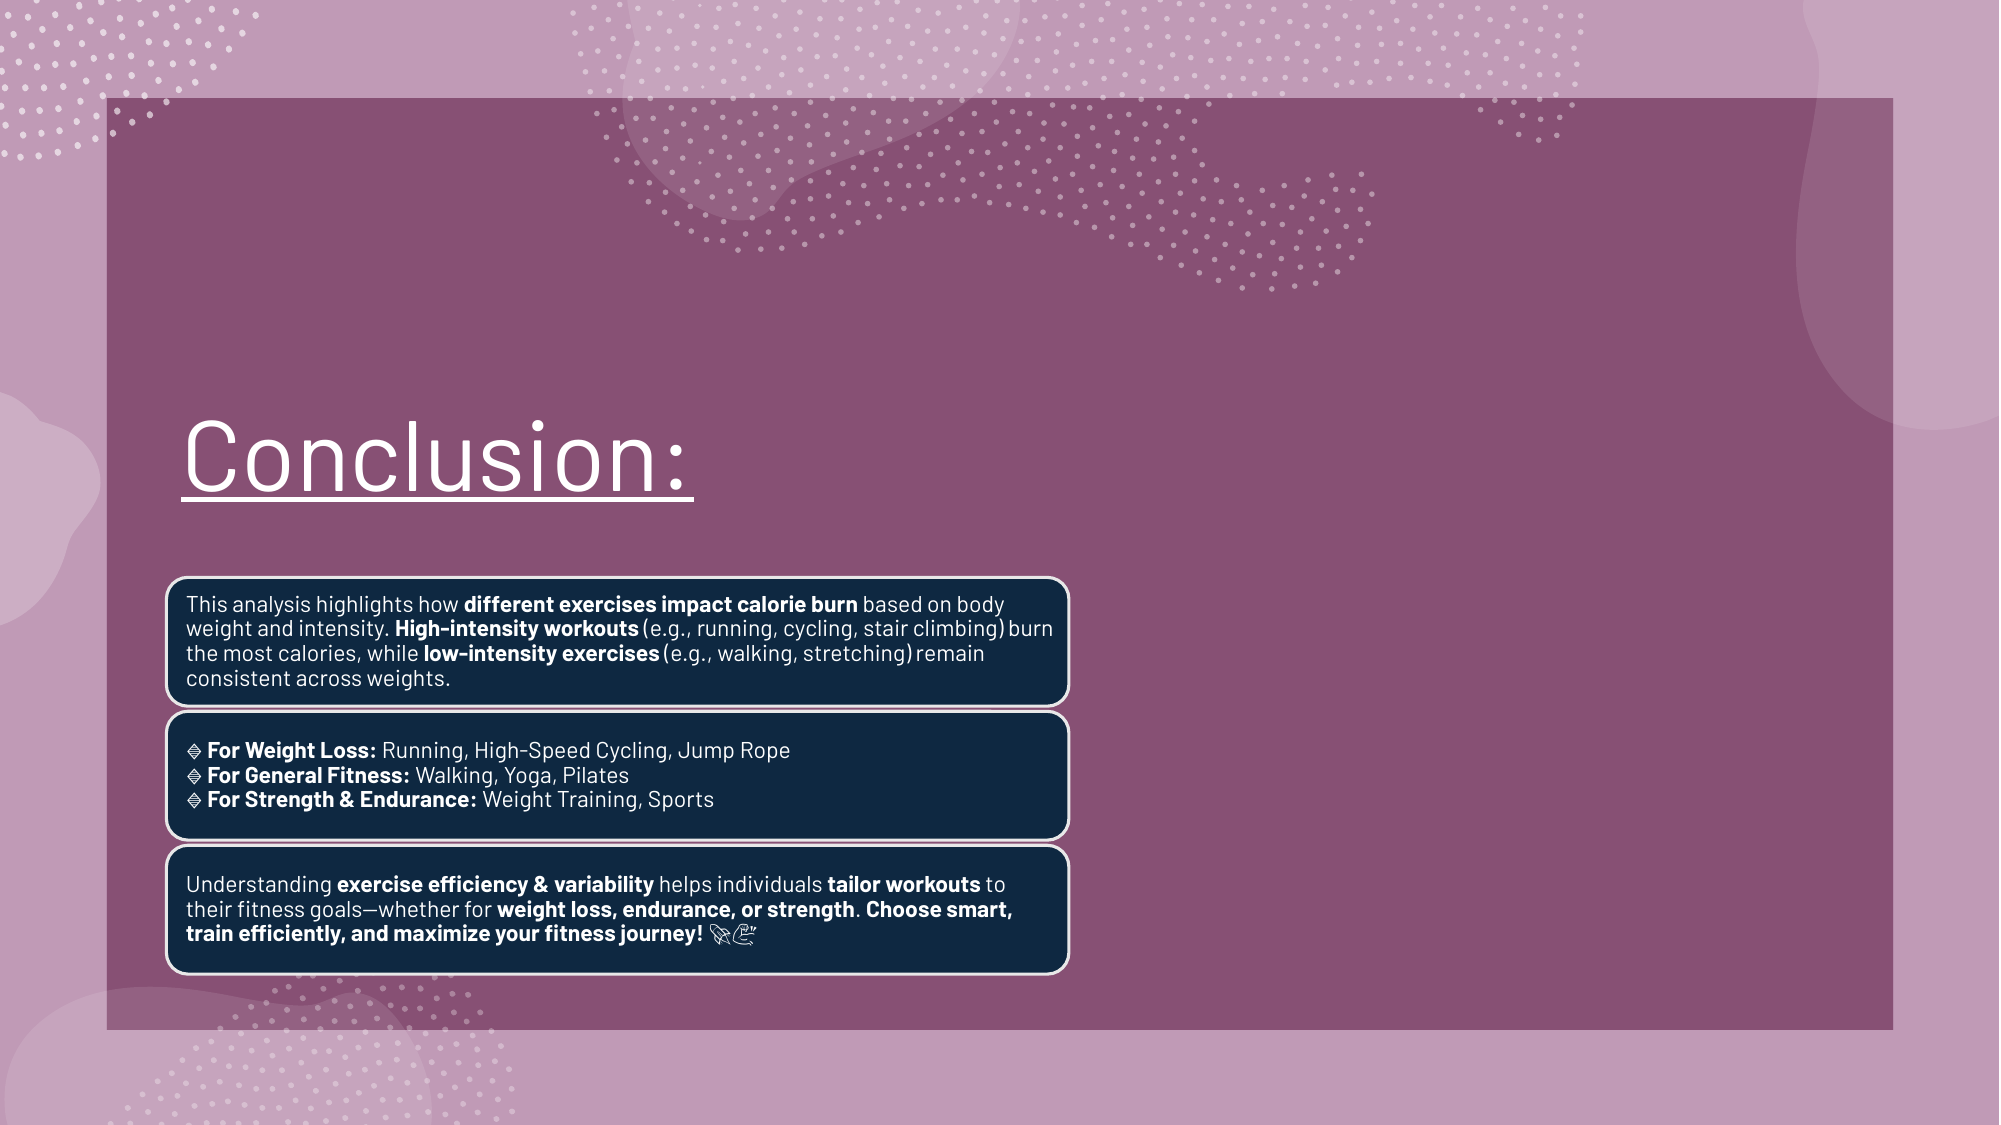

# Conclusion:
This analysis highlights how different exercises impact calorie burn based on body weight and intensity. High-intensity workouts (e.g., running, cycling, stair climbing) burn the most calories, while low-intensity exercises (e.g., walking, stretching) remain consistent across weights.
🔹 For Weight Loss: Running, High-Speed Cycling, Jump Rope
🔹 For General Fitness: Walking, Yoga, Pilates
🔹 For Strength & Endurance: Weight Training, Sports
Understanding exercise efficiency & variability helps individuals tailor workouts to their fitness goals—whether for weight loss, endurance, or strength. Choose smart, train efficiently, and maximize your fitness journey! 🚀💪